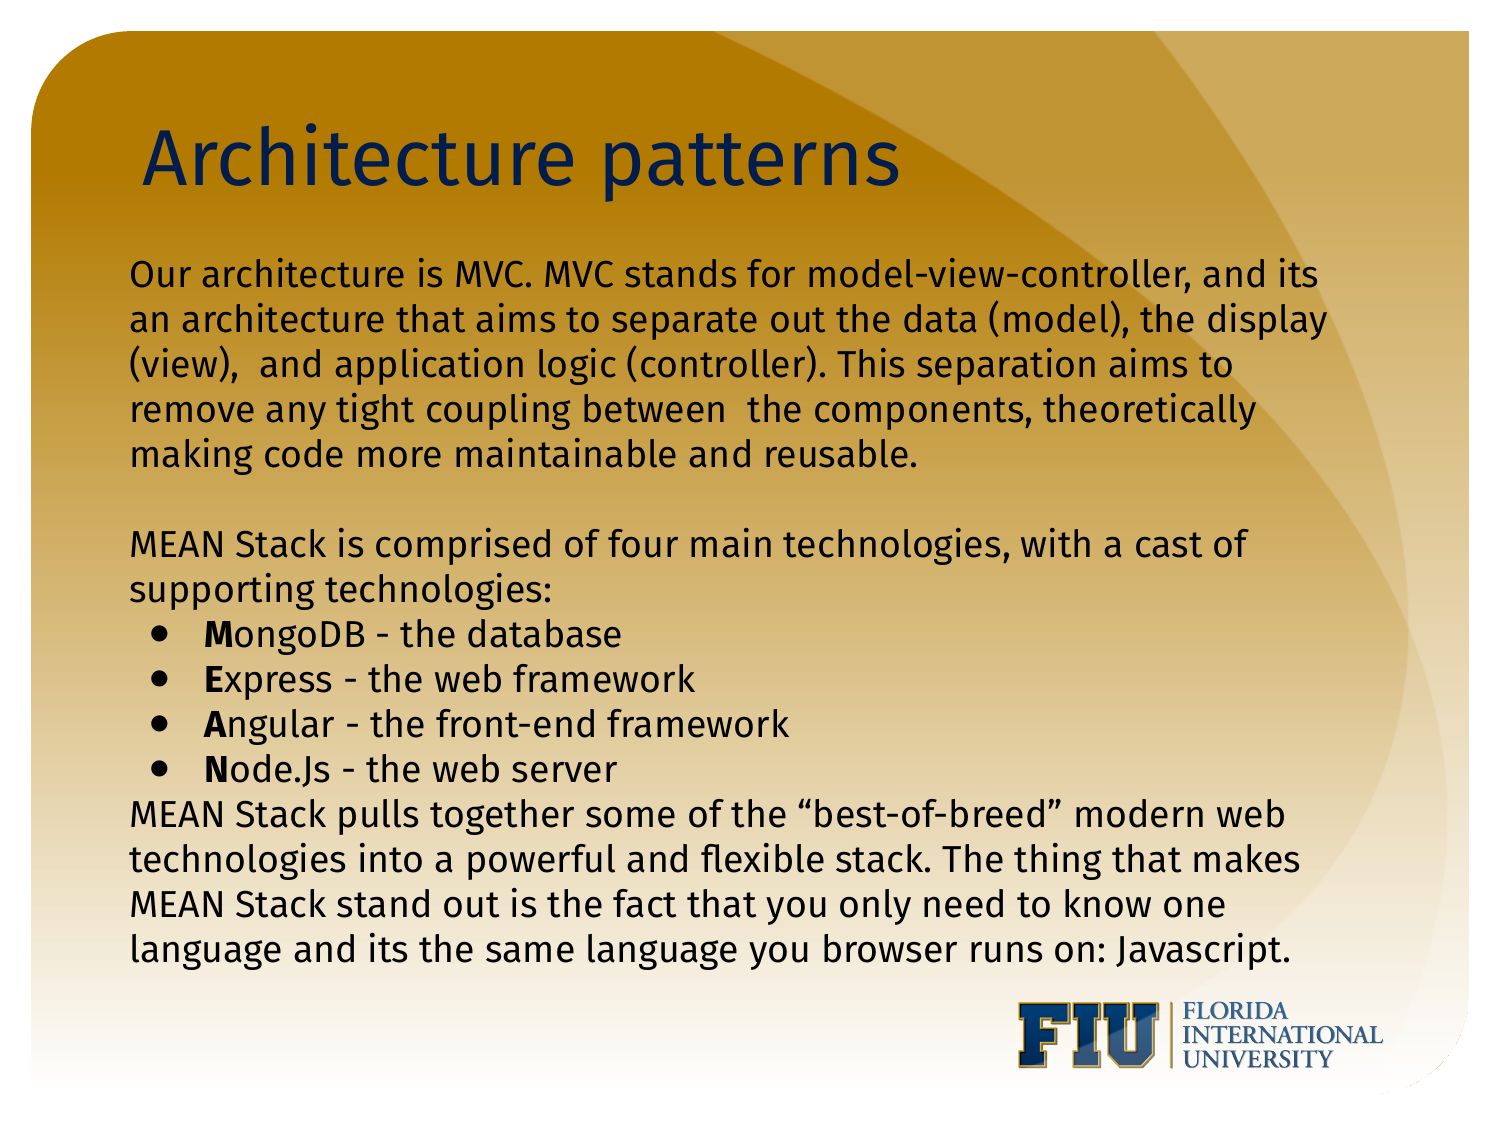

# Architecture patterns
Our architecture is MVC. MVC stands for model-view-controller, and its an architecture that aims to separate out the data (model), the display (view),  and application logic (controller). This separation aims to remove any tight coupling between  the components, theoretically making code more maintainable and reusable.

MEAN Stack is comprised of four main technologies, with a cast of supporting technologies:
MongoDB - the database
Express - the web framework
Angular - the front-end framework
Node.Js - the web server
MEAN Stack pulls together some of the “best-of-breed” modern web technologies into a powerful and flexible stack. The thing that makes MEAN Stack stand out is the fact that you only need to know one language and its the same language you browser runs on: Javascript.